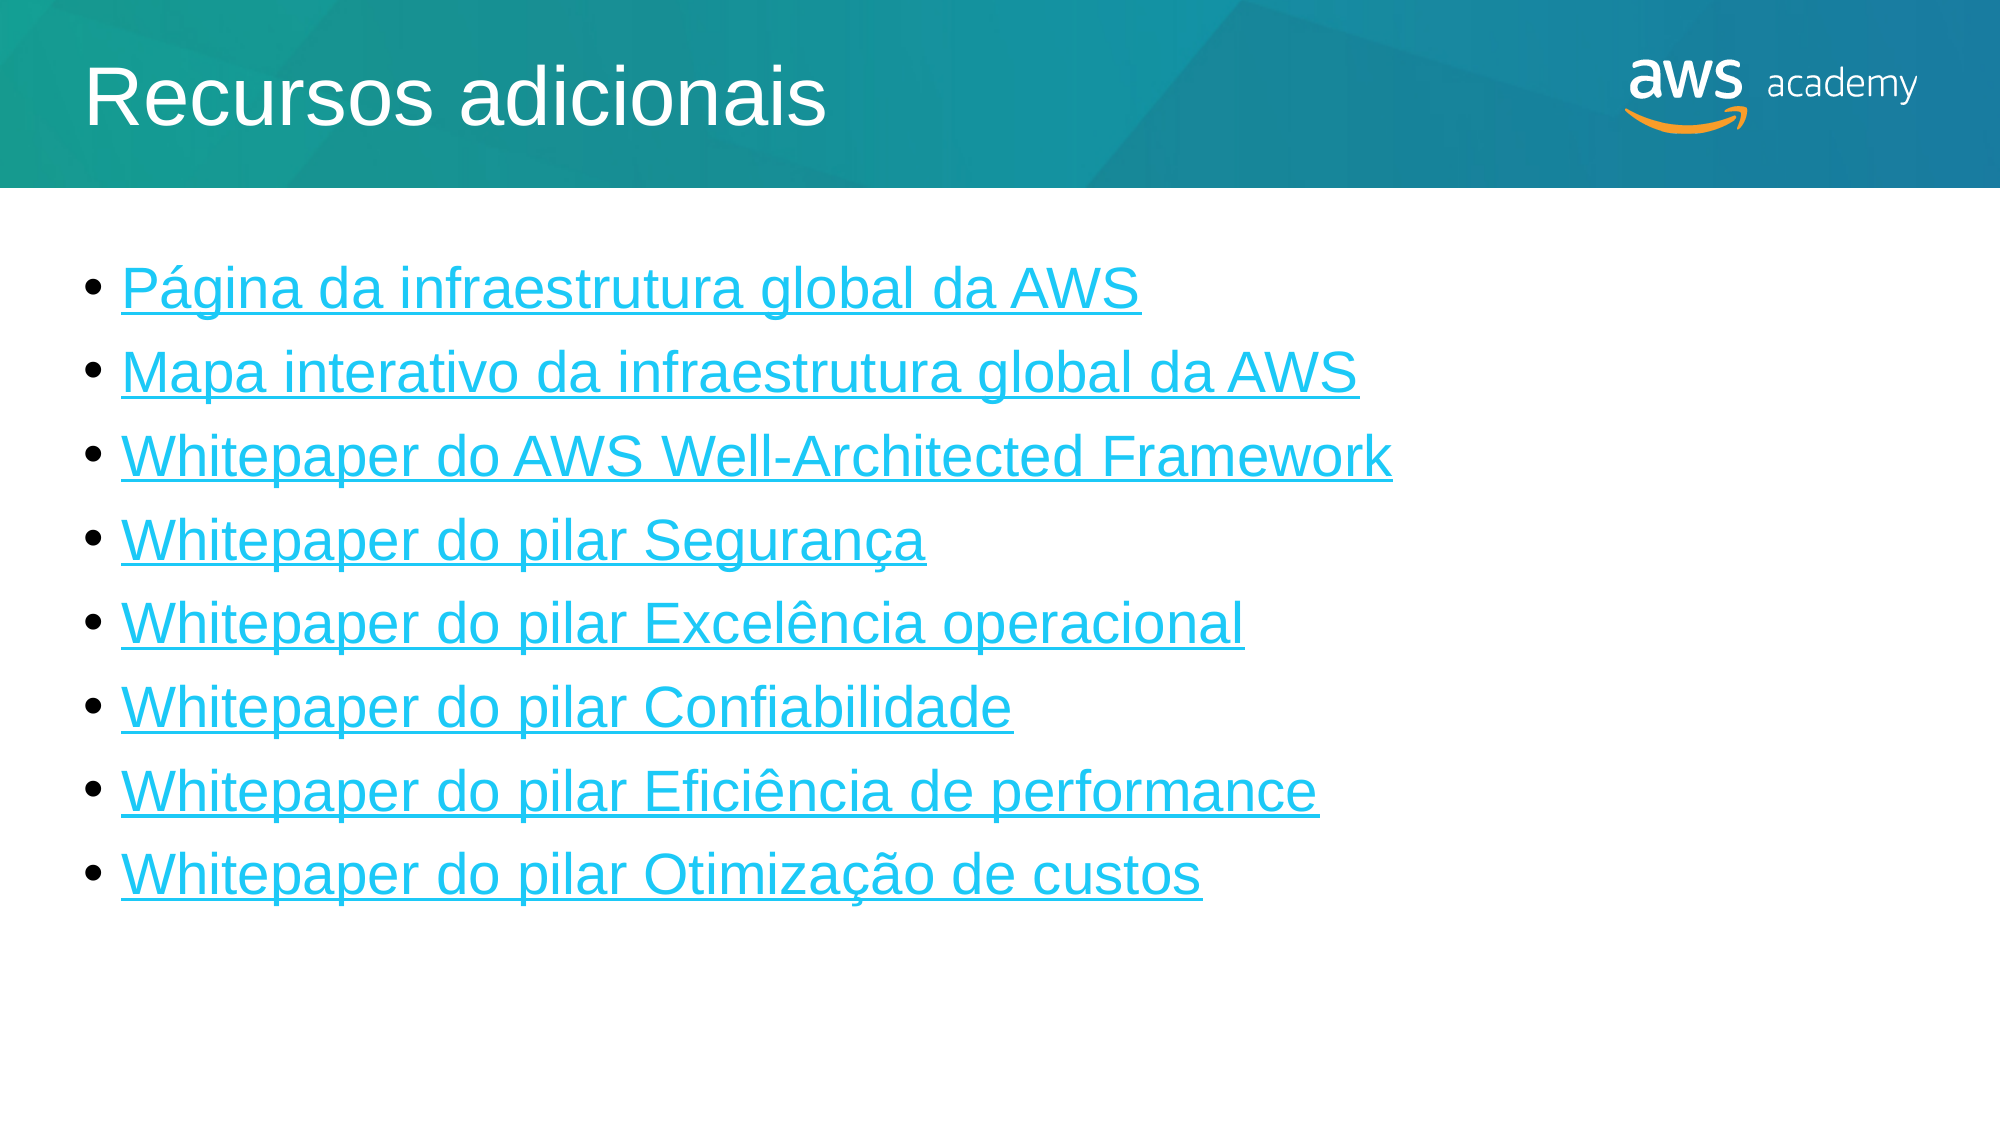

# Recursos adicionais
Página da infraestrutura global da AWS
Mapa interativo da infraestrutura global da AWS
Whitepaper do AWS Well-Architected Framework
Whitepaper do pilar Segurança
Whitepaper do pilar Excelência operacional
Whitepaper do pilar Confiabilidade
Whitepaper do pilar Eficiência de performance
Whitepaper do pilar Otimização de custos